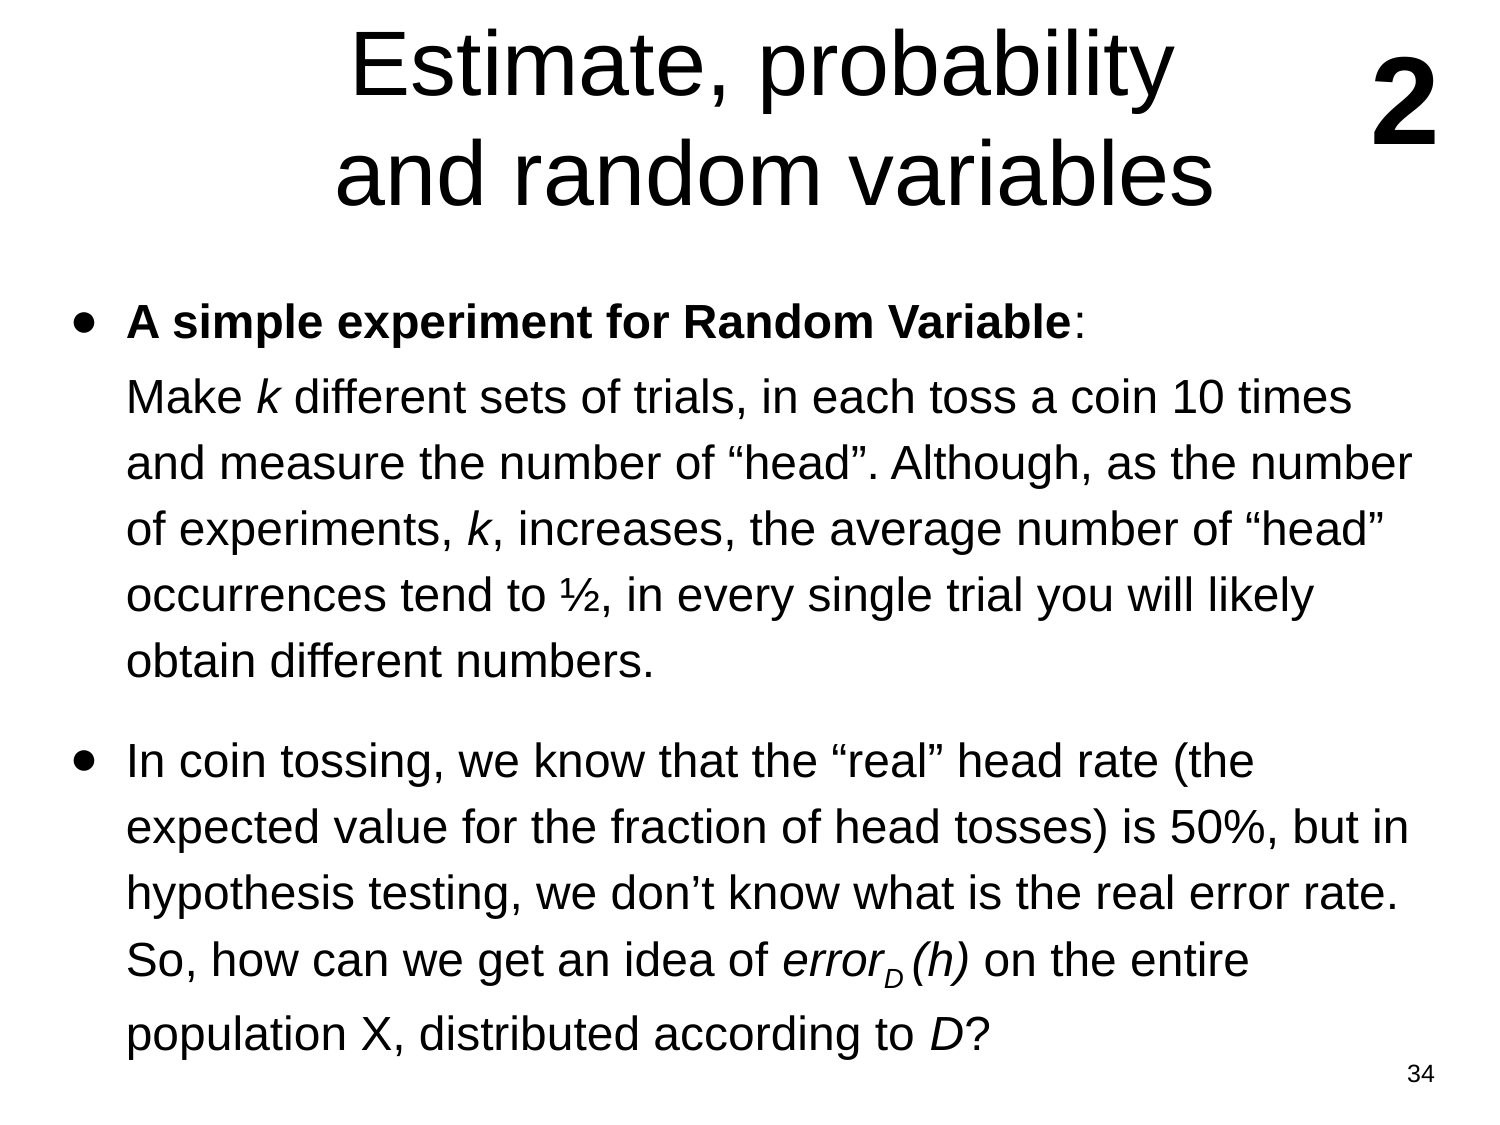

2
# Estimate, probability
and random variables
A simple experiment for Random Variable:
Make k different sets of trials, in each toss a coin 10 times and measure the number of “head”. Although, as the number of experiments, k, increases, the average number of “head” occurrences tend to ½, in every single trial you will likely obtain different numbers.

In coin tossing, we know that the “real” head rate (the expected value for the fraction of head tosses) is 50%, but in hypothesis testing, we don’t know what is the real error rate. So, how can we get an idea of errorD (h) on the entire population X, distributed according to D?
34